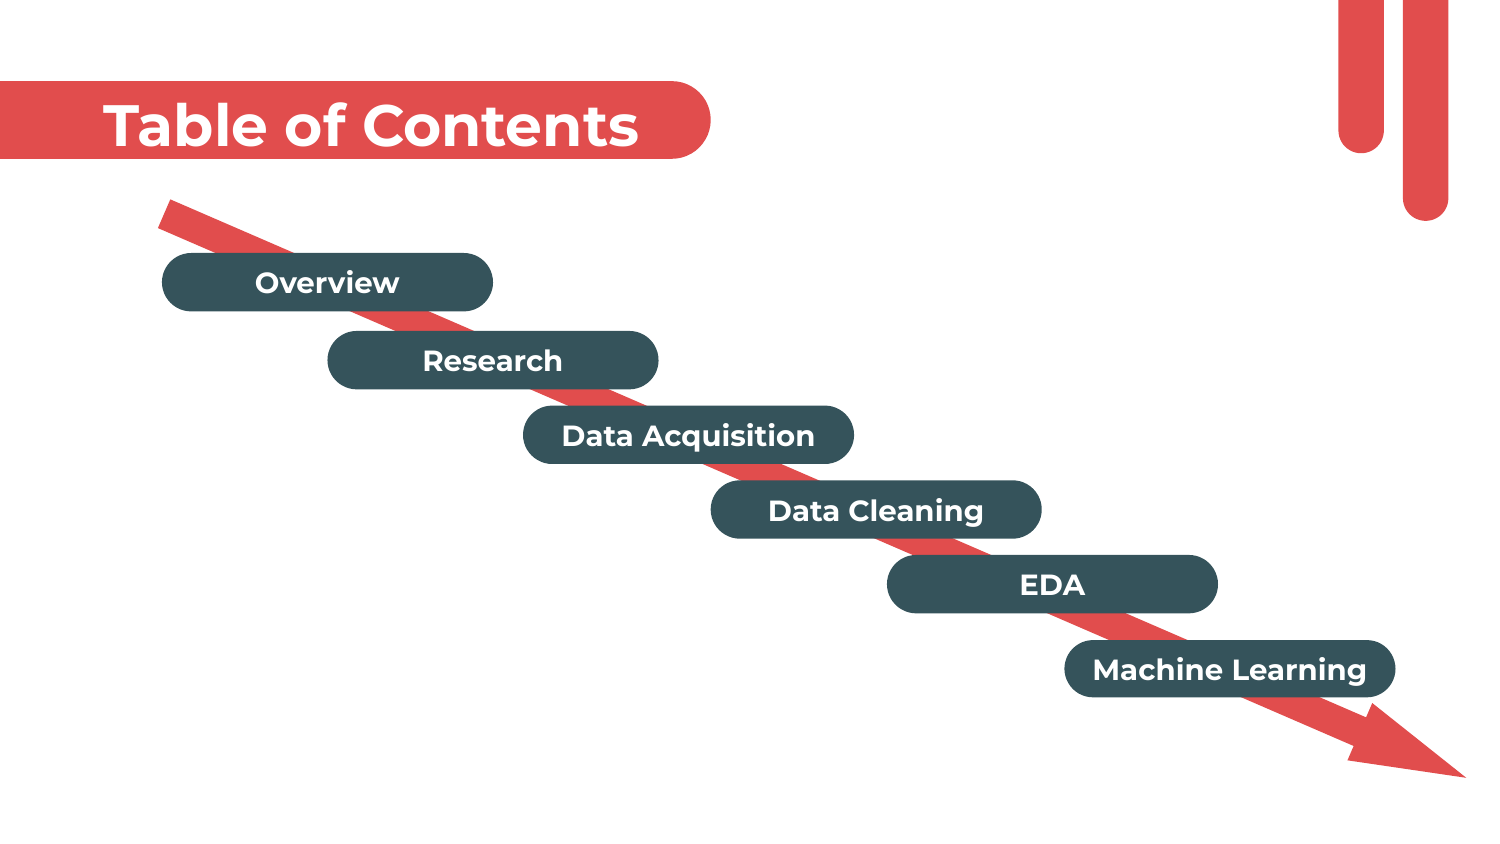

# Table of Contents
Overview
Research
Data Acquisition

Data Cleaning
EDA
Machine Learning